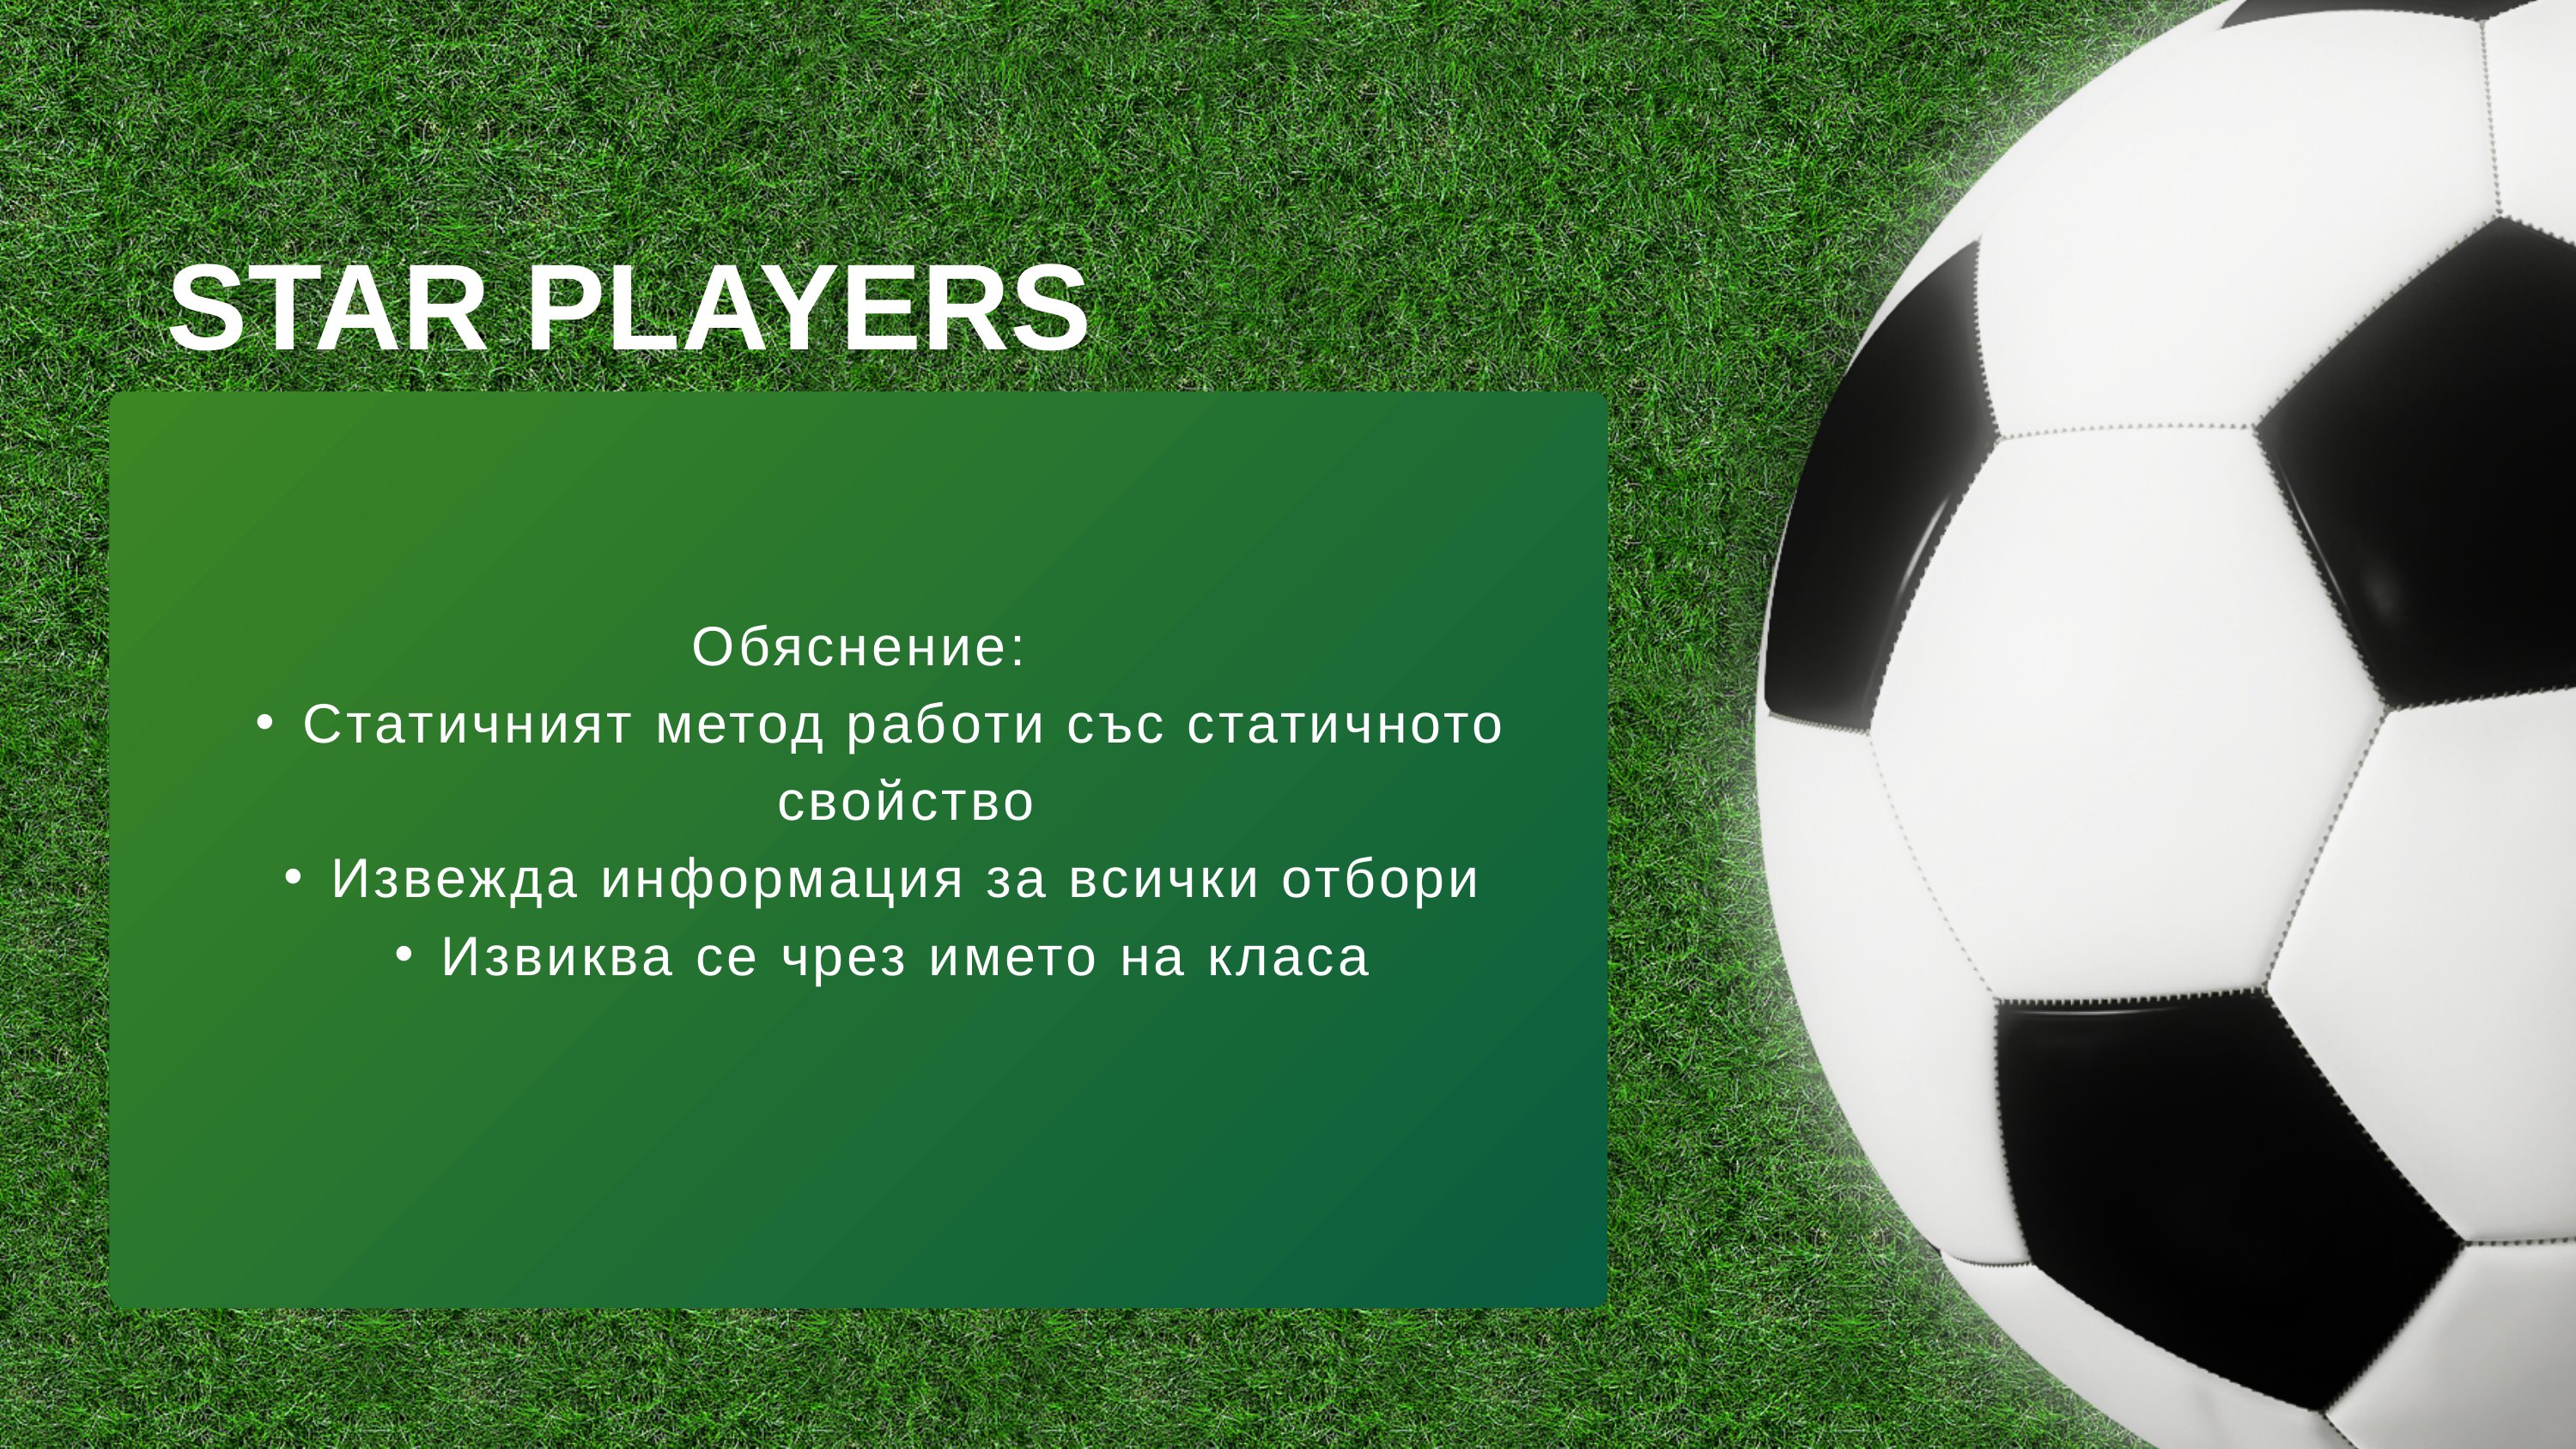

STAR PLAYERS

Обяснение:
Статичният метод работи със статичното свойство
Извежда информация за всички отбори
Извиква се чрез името на класа